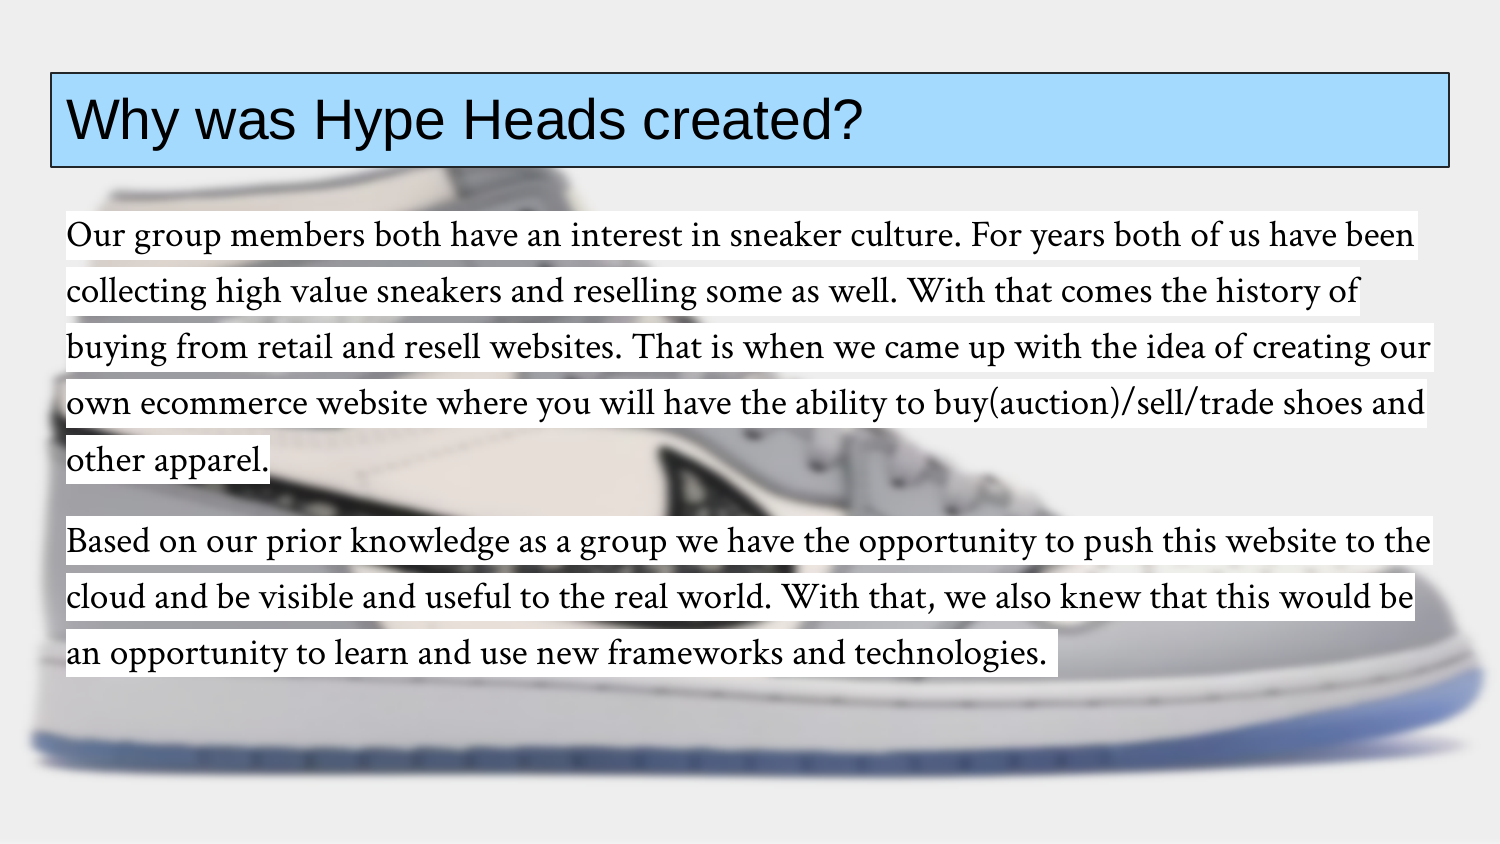

# Why was Hype Heads created?

Our group members both have an interest in sneaker culture. For years both of us have been collecting high value sneakers and reselling some as well. With that comes the history of buying from retail and resell websites. That is when we came up with the idea of creating our own ecommerce website where you will have the ability to buy(auction)/sell/trade shoes and other apparel.
Based on our prior knowledge as a group we have the opportunity to push this website to the cloud and be visible and useful to the real world. With that, we also knew that this would be an opportunity to learn and use new frameworks and technologies.